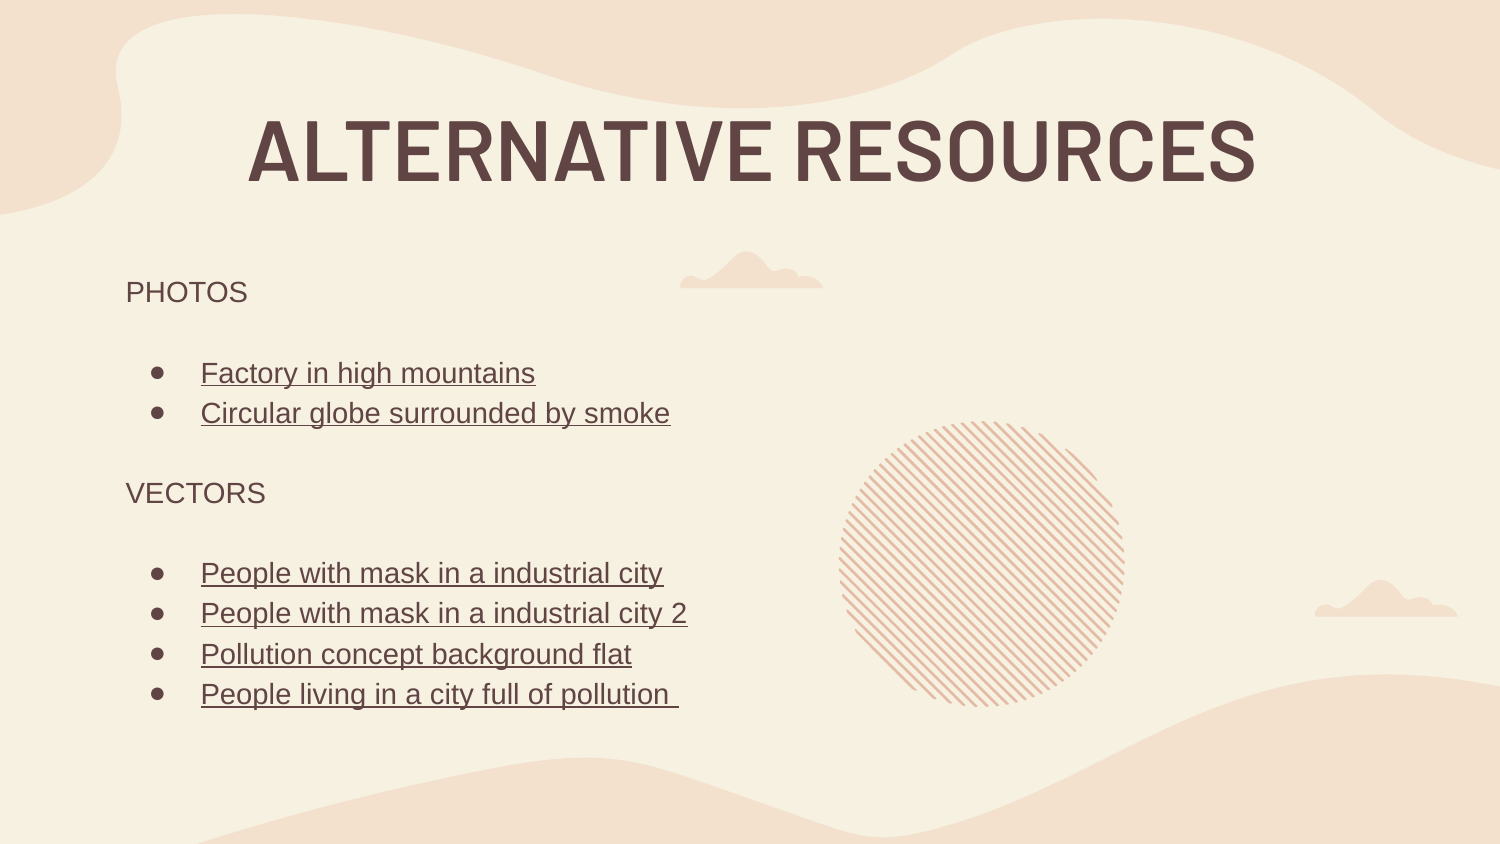

# ALTERNATIVE RESOURCES
PHOTOS

Factory in high mountains
Circular globe surrounded by smoke

VECTORS

People with mask in a industrial city
People with mask in a industrial city 2
Pollution concept background flat
People living in a city full of pollution